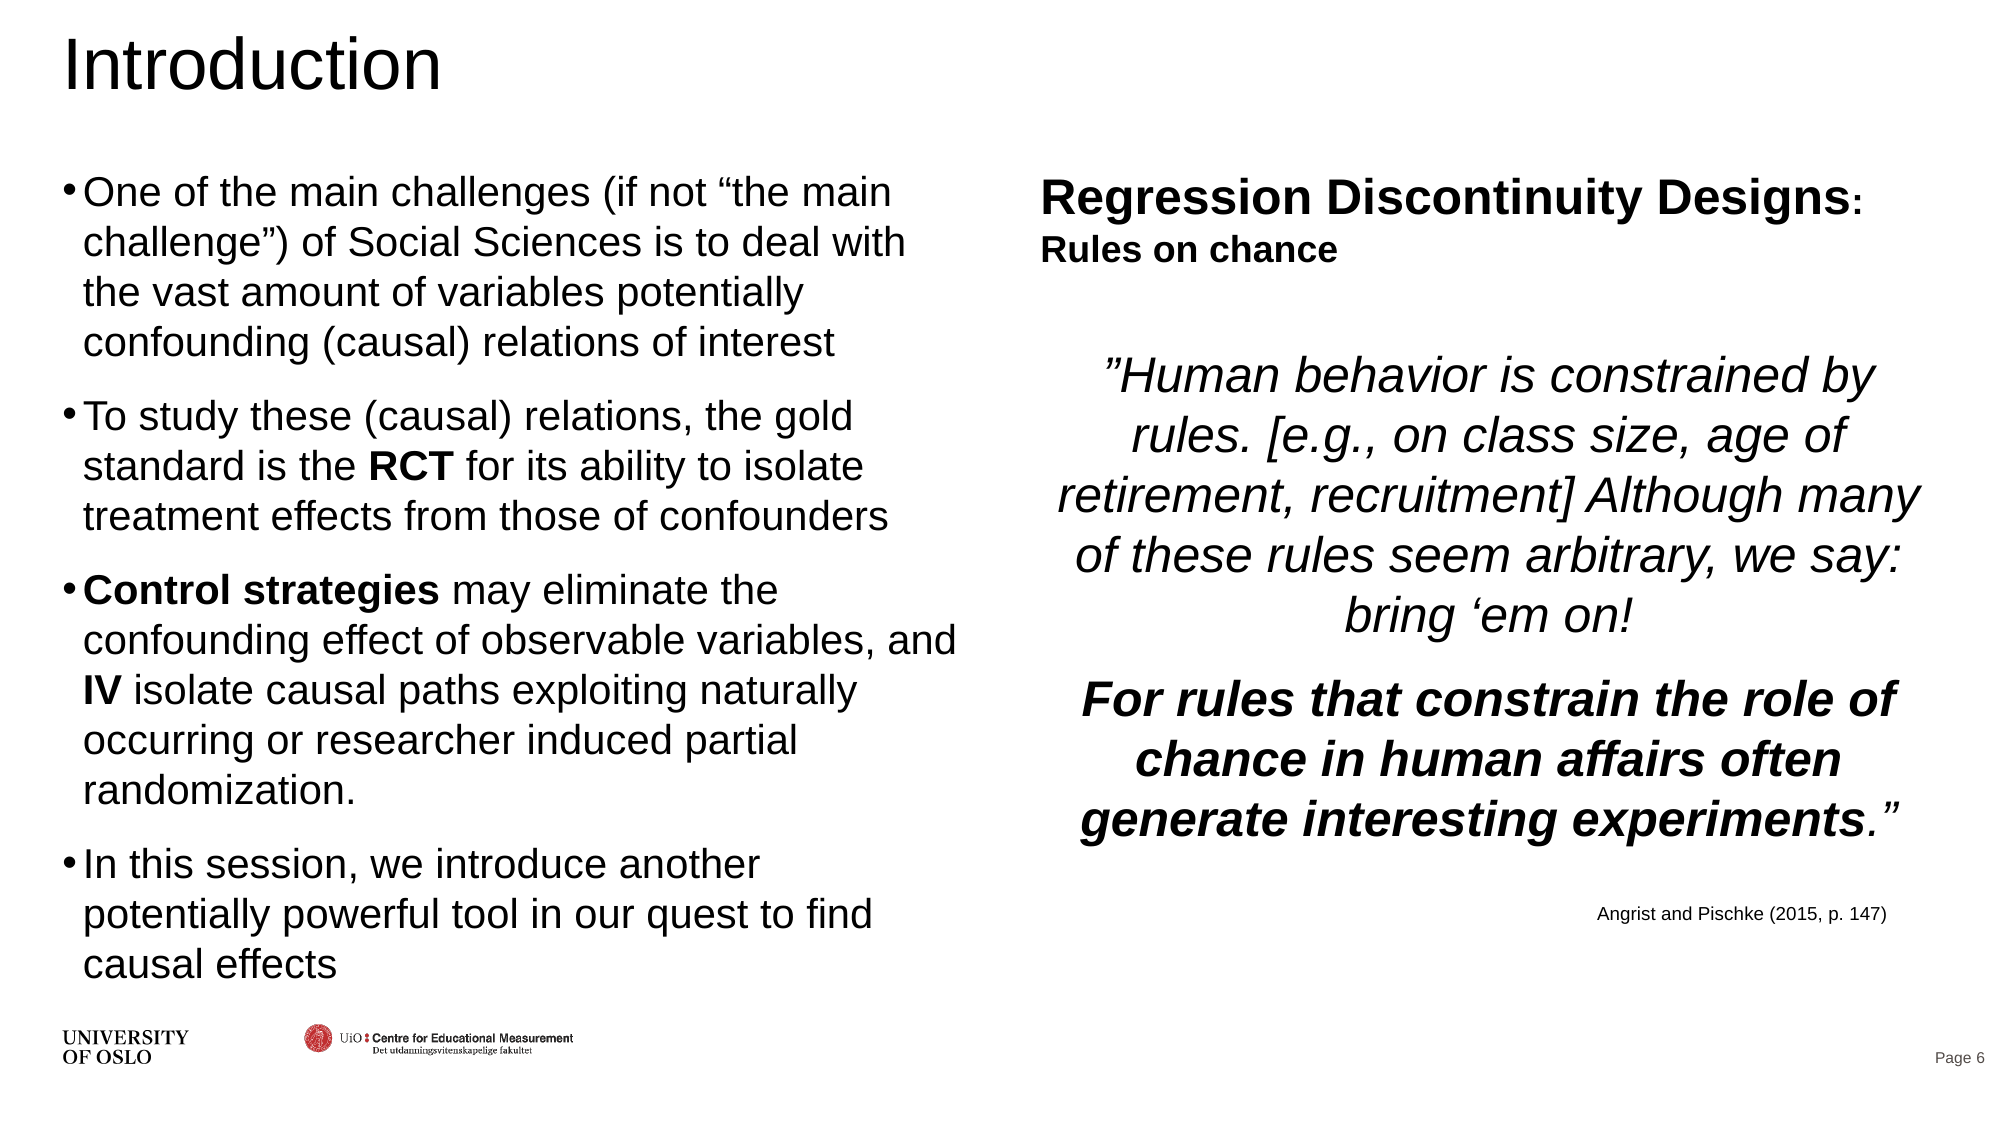

# Introduction
Regression Discontinuity Designs: Rules on chance
One of the main challenges (if not “the main challenge”) of Social Sciences is to deal with the vast amount of variables potentially confounding (causal) relations of interest
To study these (causal) relations, the gold standard is the RCT for its ability to isolate treatment effects from those of confounders
Control strategies may eliminate the confounding effect of observable variables, and IV isolate causal paths exploiting naturally occurring or researcher induced partial randomization.
In this session, we introduce another potentially powerful tool in our quest to find causal effects

”Human behavior is constrained by rules. [e.g., on class size, age of retirement, recruitment] Although many of these rules seem arbitrary, we say: bring ‘em on!
For rules that constrain the role of chance in human affairs often generate interesting experiments.”

Angrist and Pischke (2015, p. 147)
Page 6